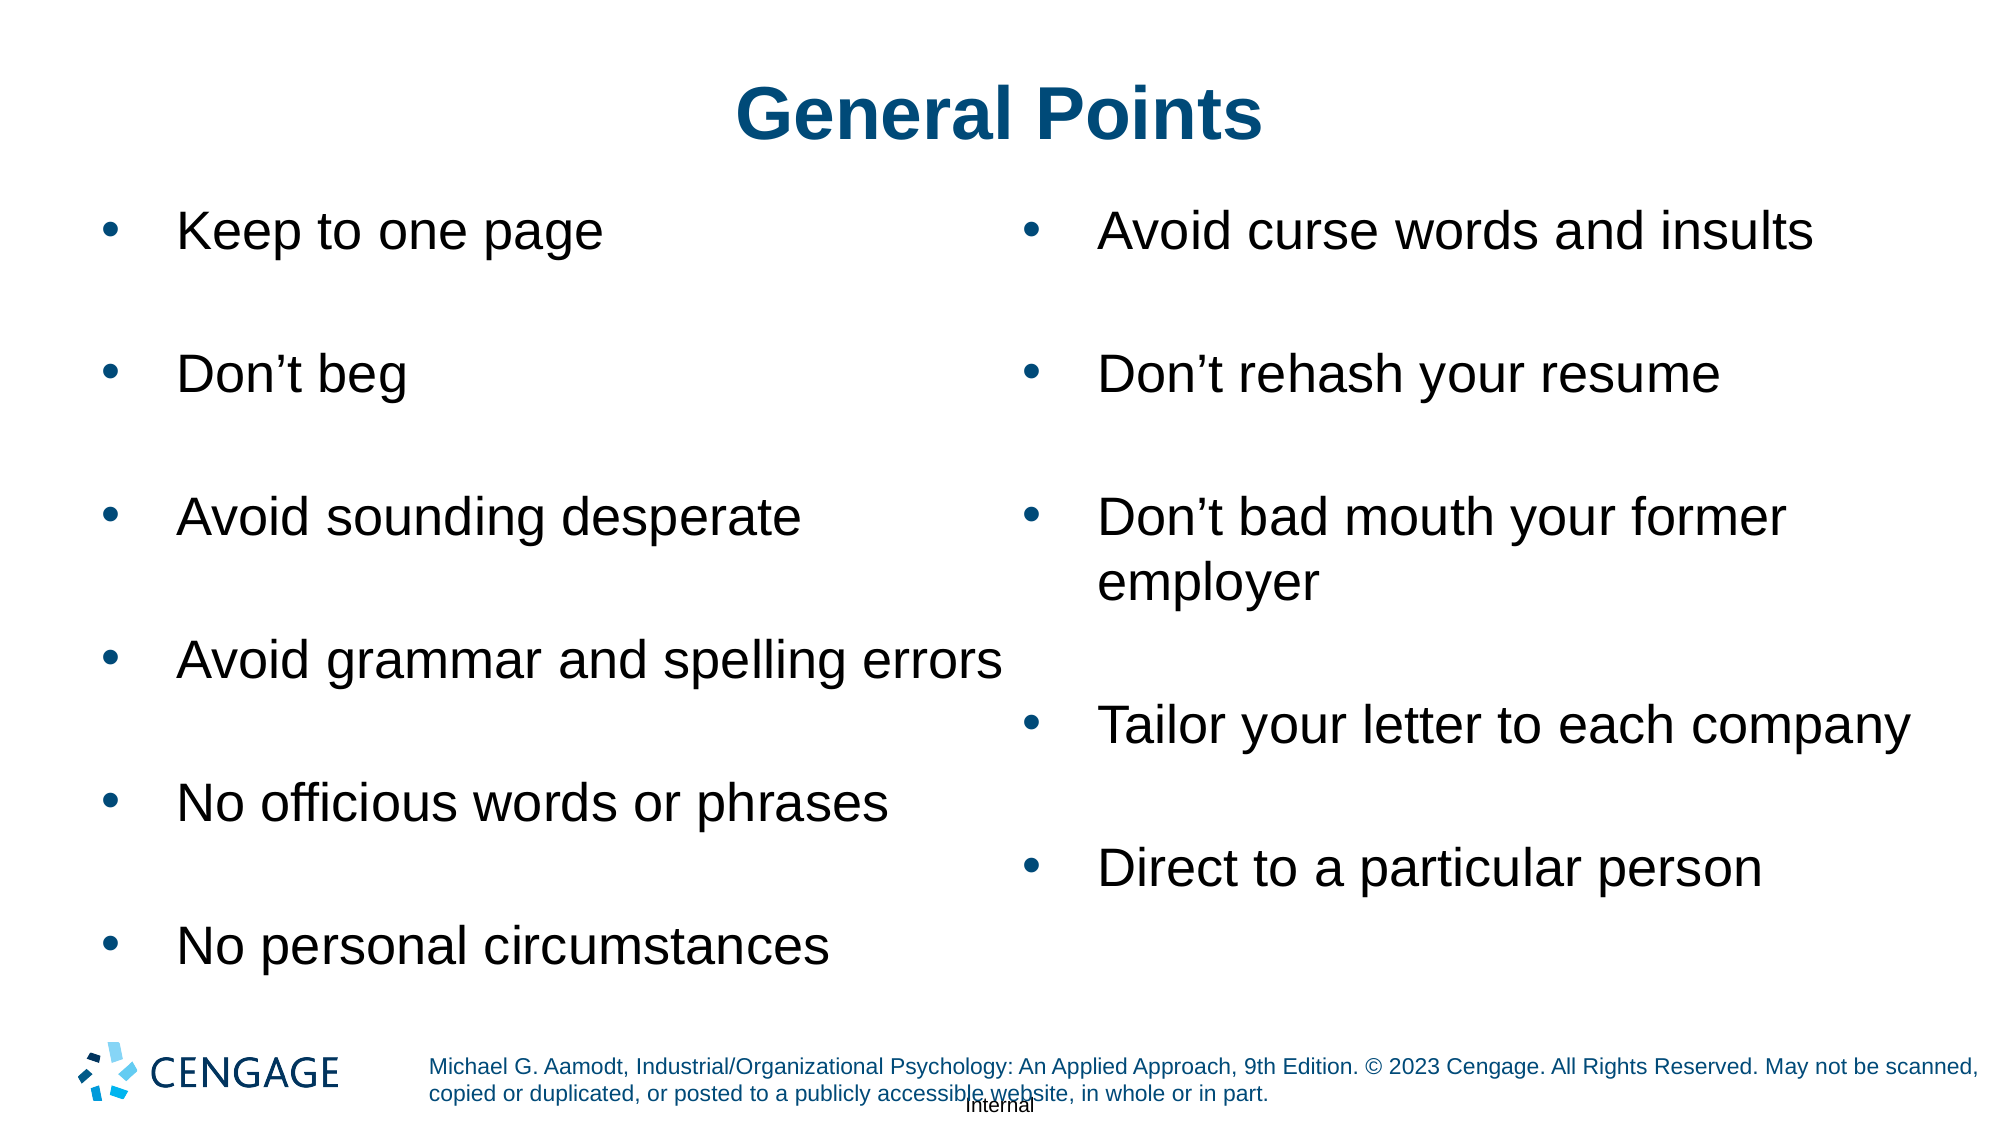

# General Points
Keep to one page
Don’t beg
Avoid sounding desperate
Avoid grammar and spelling errors
No officious words or phrases
No personal circumstances
Avoid curse words and insults
Don’t rehash your resume
Don’t bad mouth your former employer
Tailor your letter to each company
Direct to a particular person